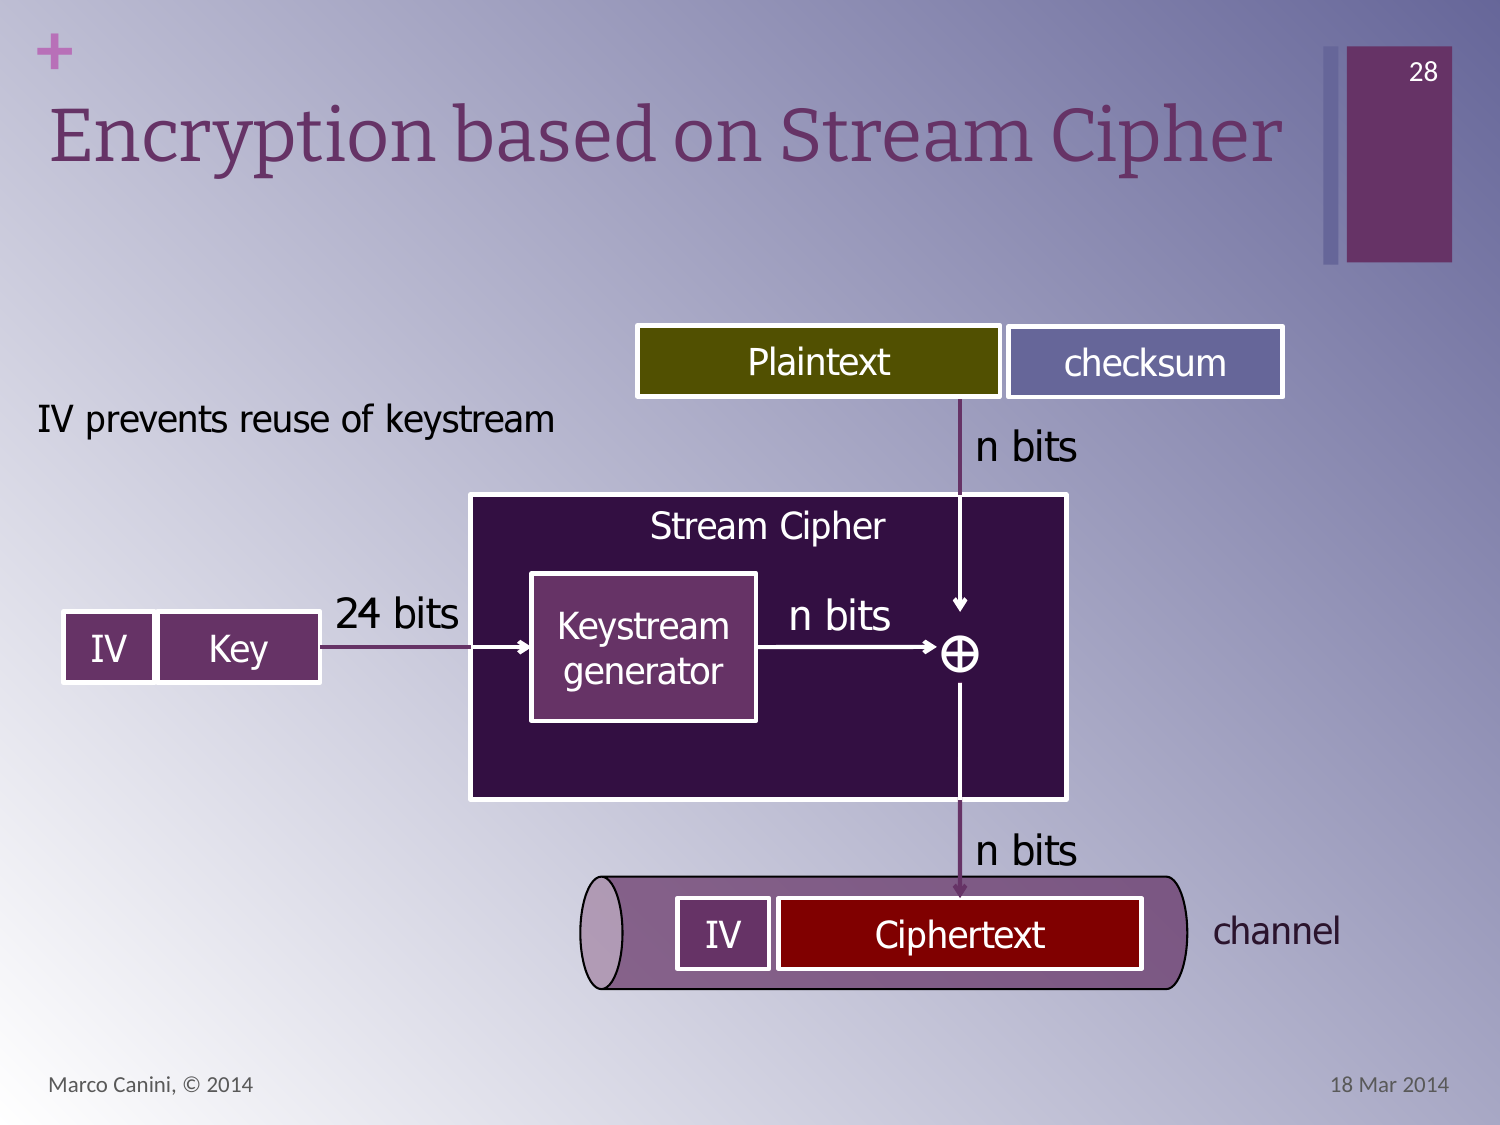

28
# Encryption based on Stream Cipher
Plaintext
checksum
IV prevents reuse of keystream
n bits
Stream Cipher
Keystream generator
24 bits
n bits
Key
IV
⊕

n bits
IV
Ciphertext
channel
Marco Canini, © 2014
18 Mar 2014